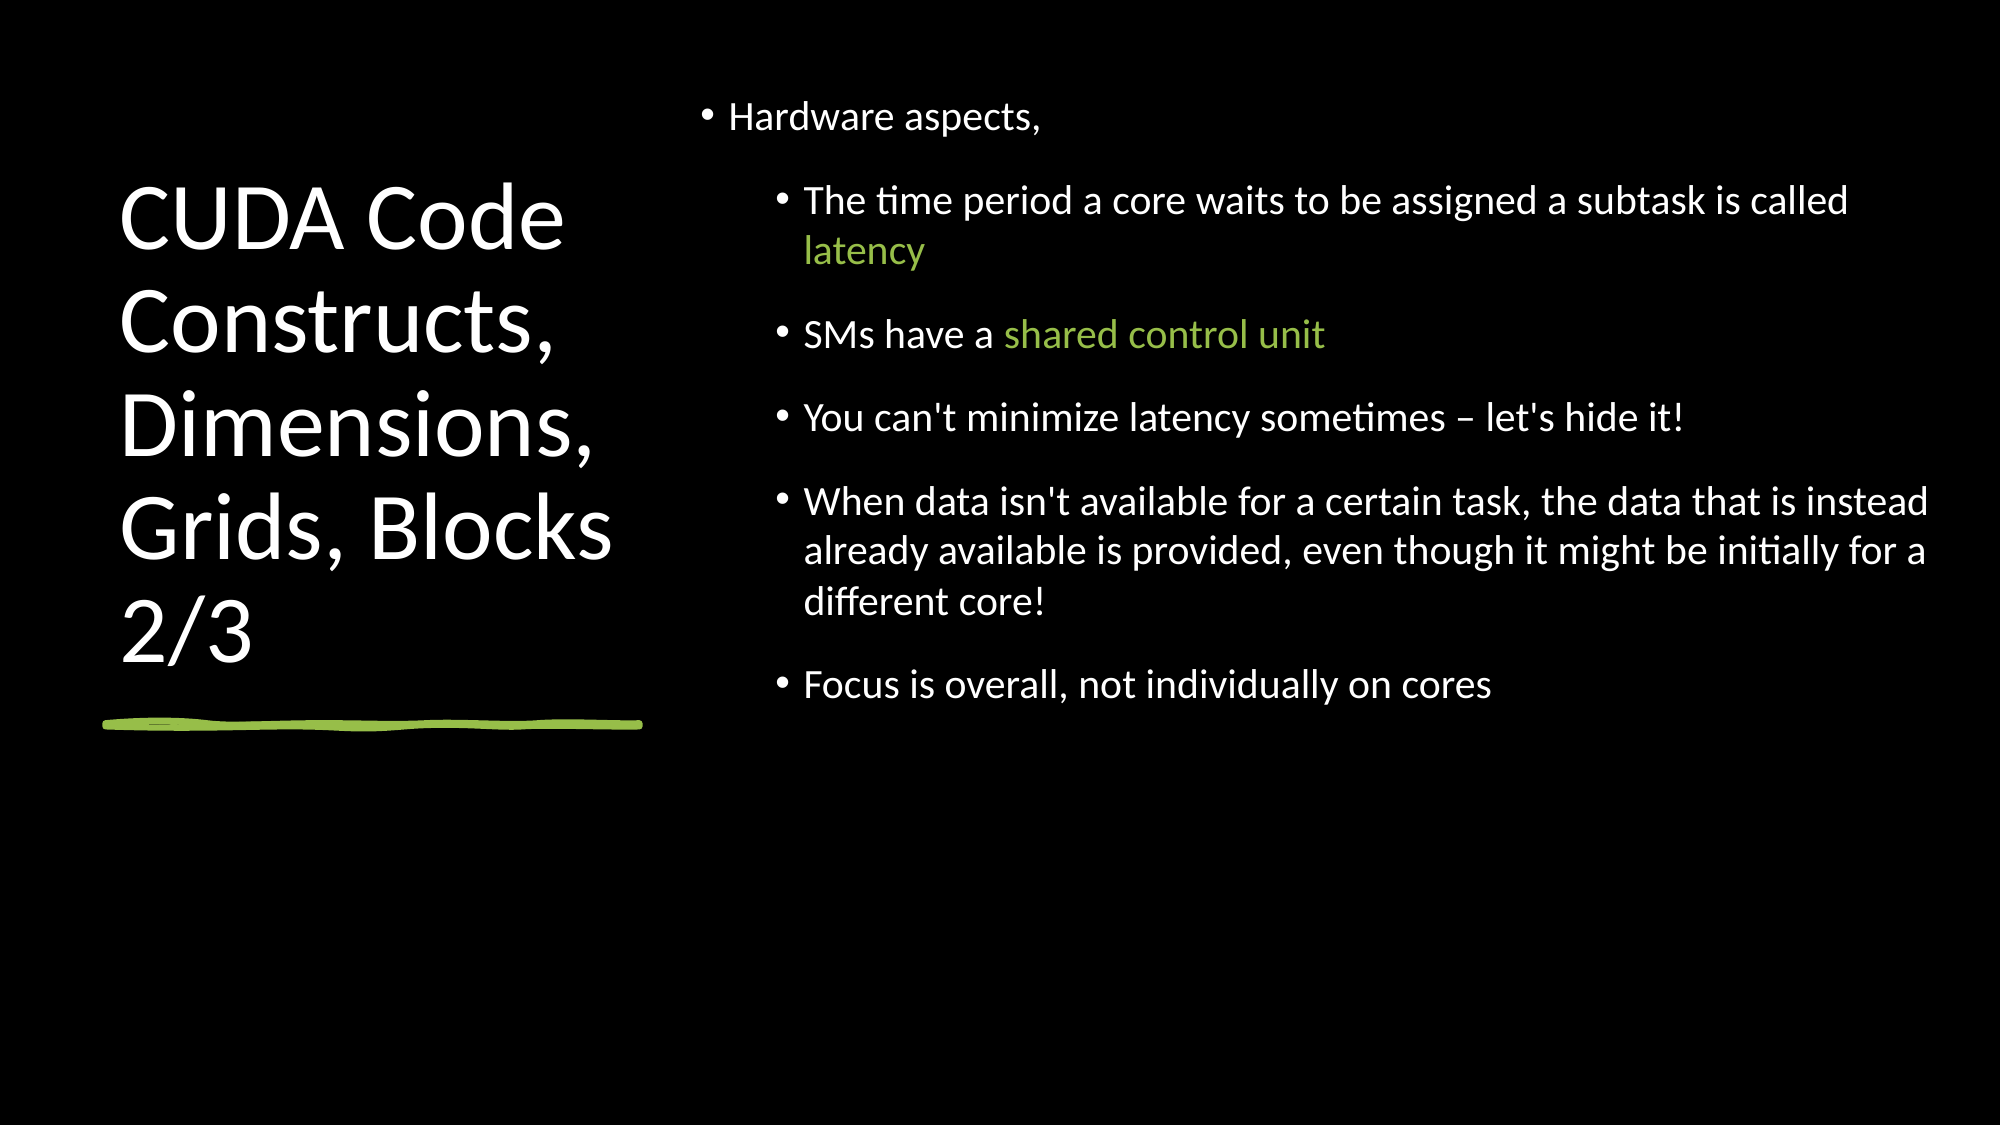

Hardware aspects,
The time period a core waits to be assigned a subtask is called latency
SMs have a shared control unit
You can't minimize latency sometimes – let's hide it!
When data isn't available for a certain task, the data that is instead already available is provided, even though it might be initially for a different core!
Focus is overall, not individually on cores

# CUDA Code Constructs, Dimensions, Grids, Blocks 2/3